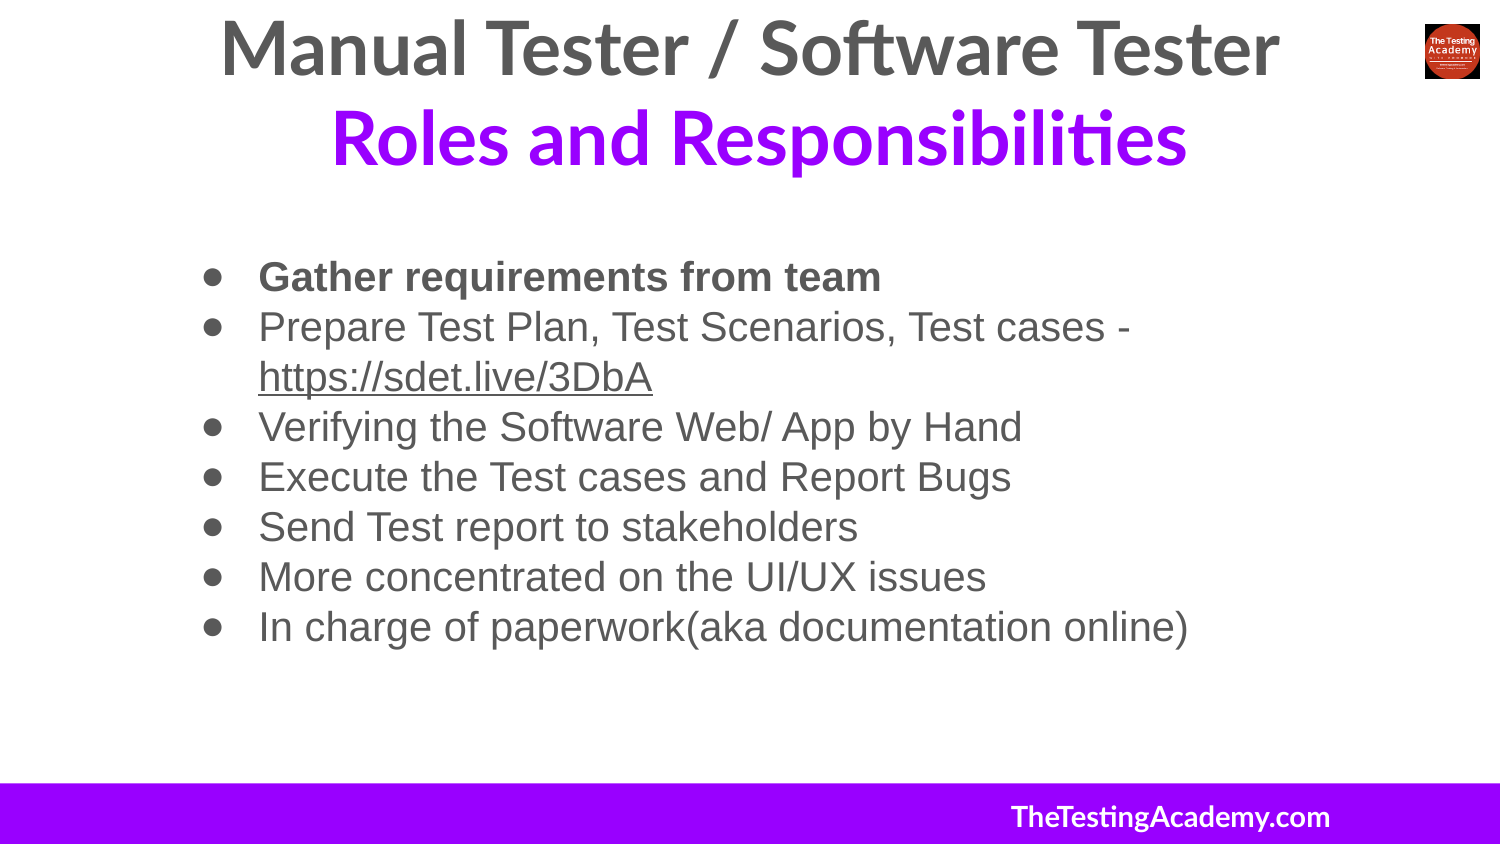

# Manual Tester / Software Tester
Roles and Responsibilities
Gather requirements from team
Prepare Test Plan, Test Scenarios, Test cases - https://sdet.live/3DbA
Verifying the Software Web/ App by Hand
Execute the Test cases and Report Bugs
Send Test report to stakeholders
More concentrated on the UI/UX issues
In charge of paperwork(aka documentation online)